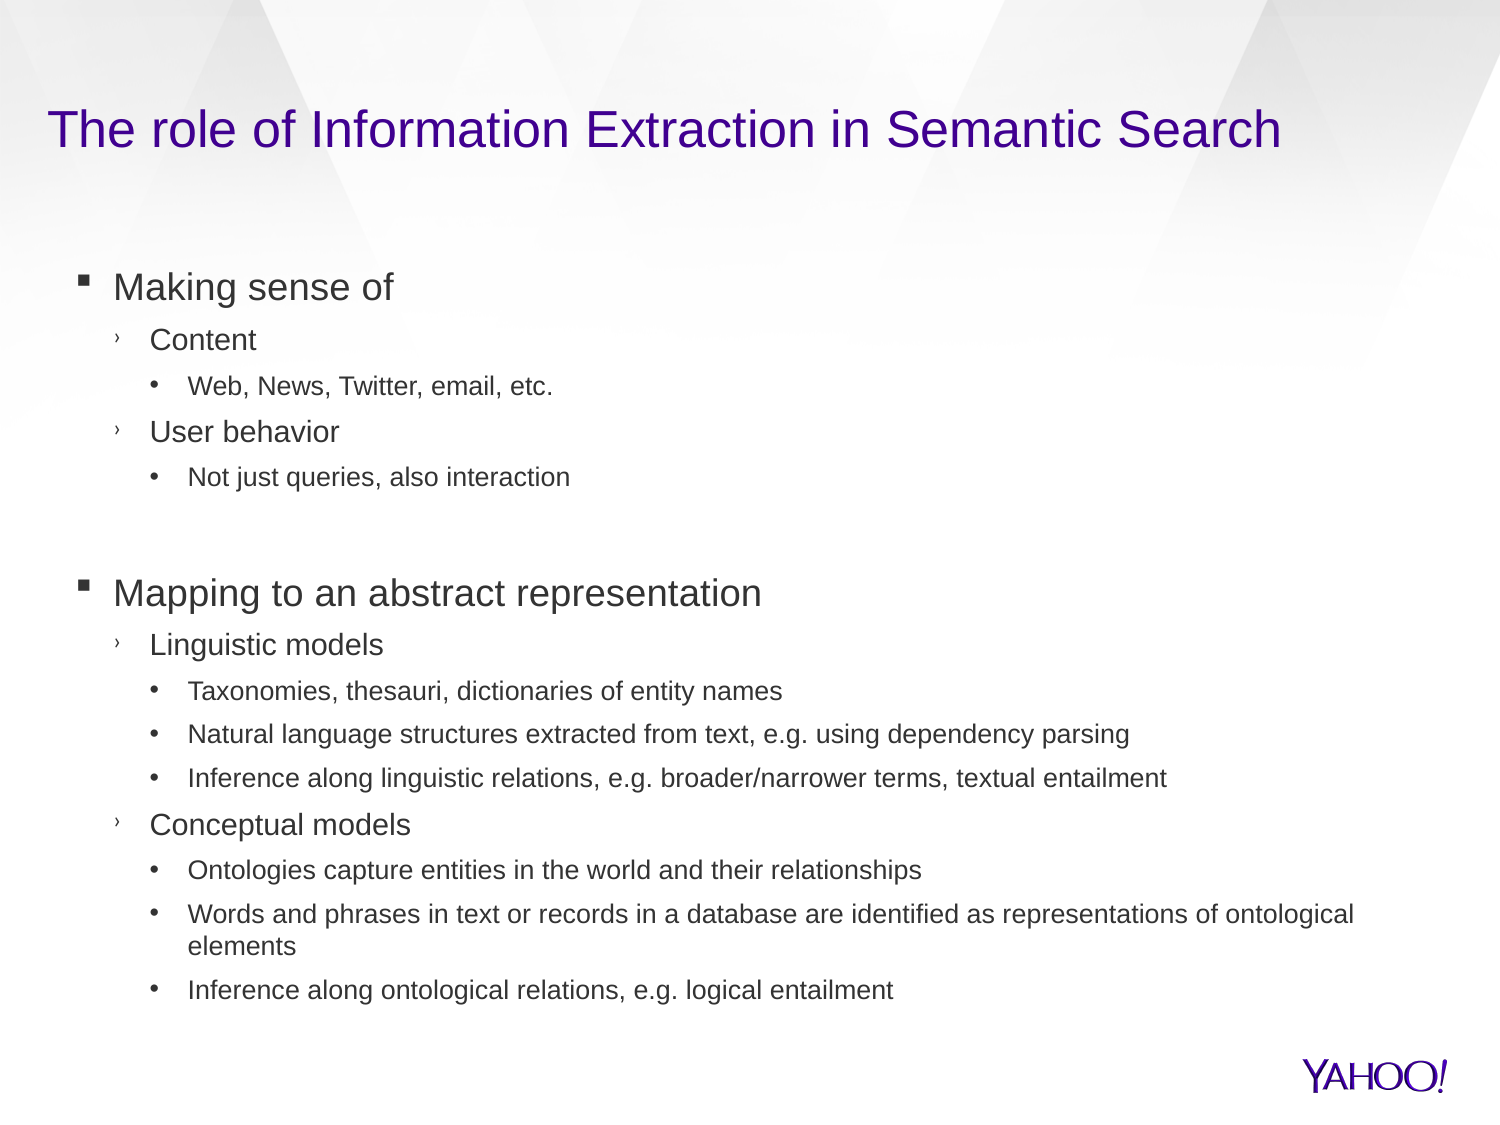

# The role of Information Extraction in Semantic Search
Making sense of
Content
Web, News, Twitter, email, etc.
User behavior
Not just queries, also interaction

Mapping to an abstract representation
Linguistic models
Taxonomies, thesauri, dictionaries of entity names
Natural language structures extracted from text, e.g. using dependency parsing
Inference along linguistic relations, e.g. broader/narrower terms, textual entailment
Conceptual models
Ontologies capture entities in the world and their relationships
Words and phrases in text or records in a database are identified as representations of ontological elements
Inference along ontological relations, e.g. logical entailment